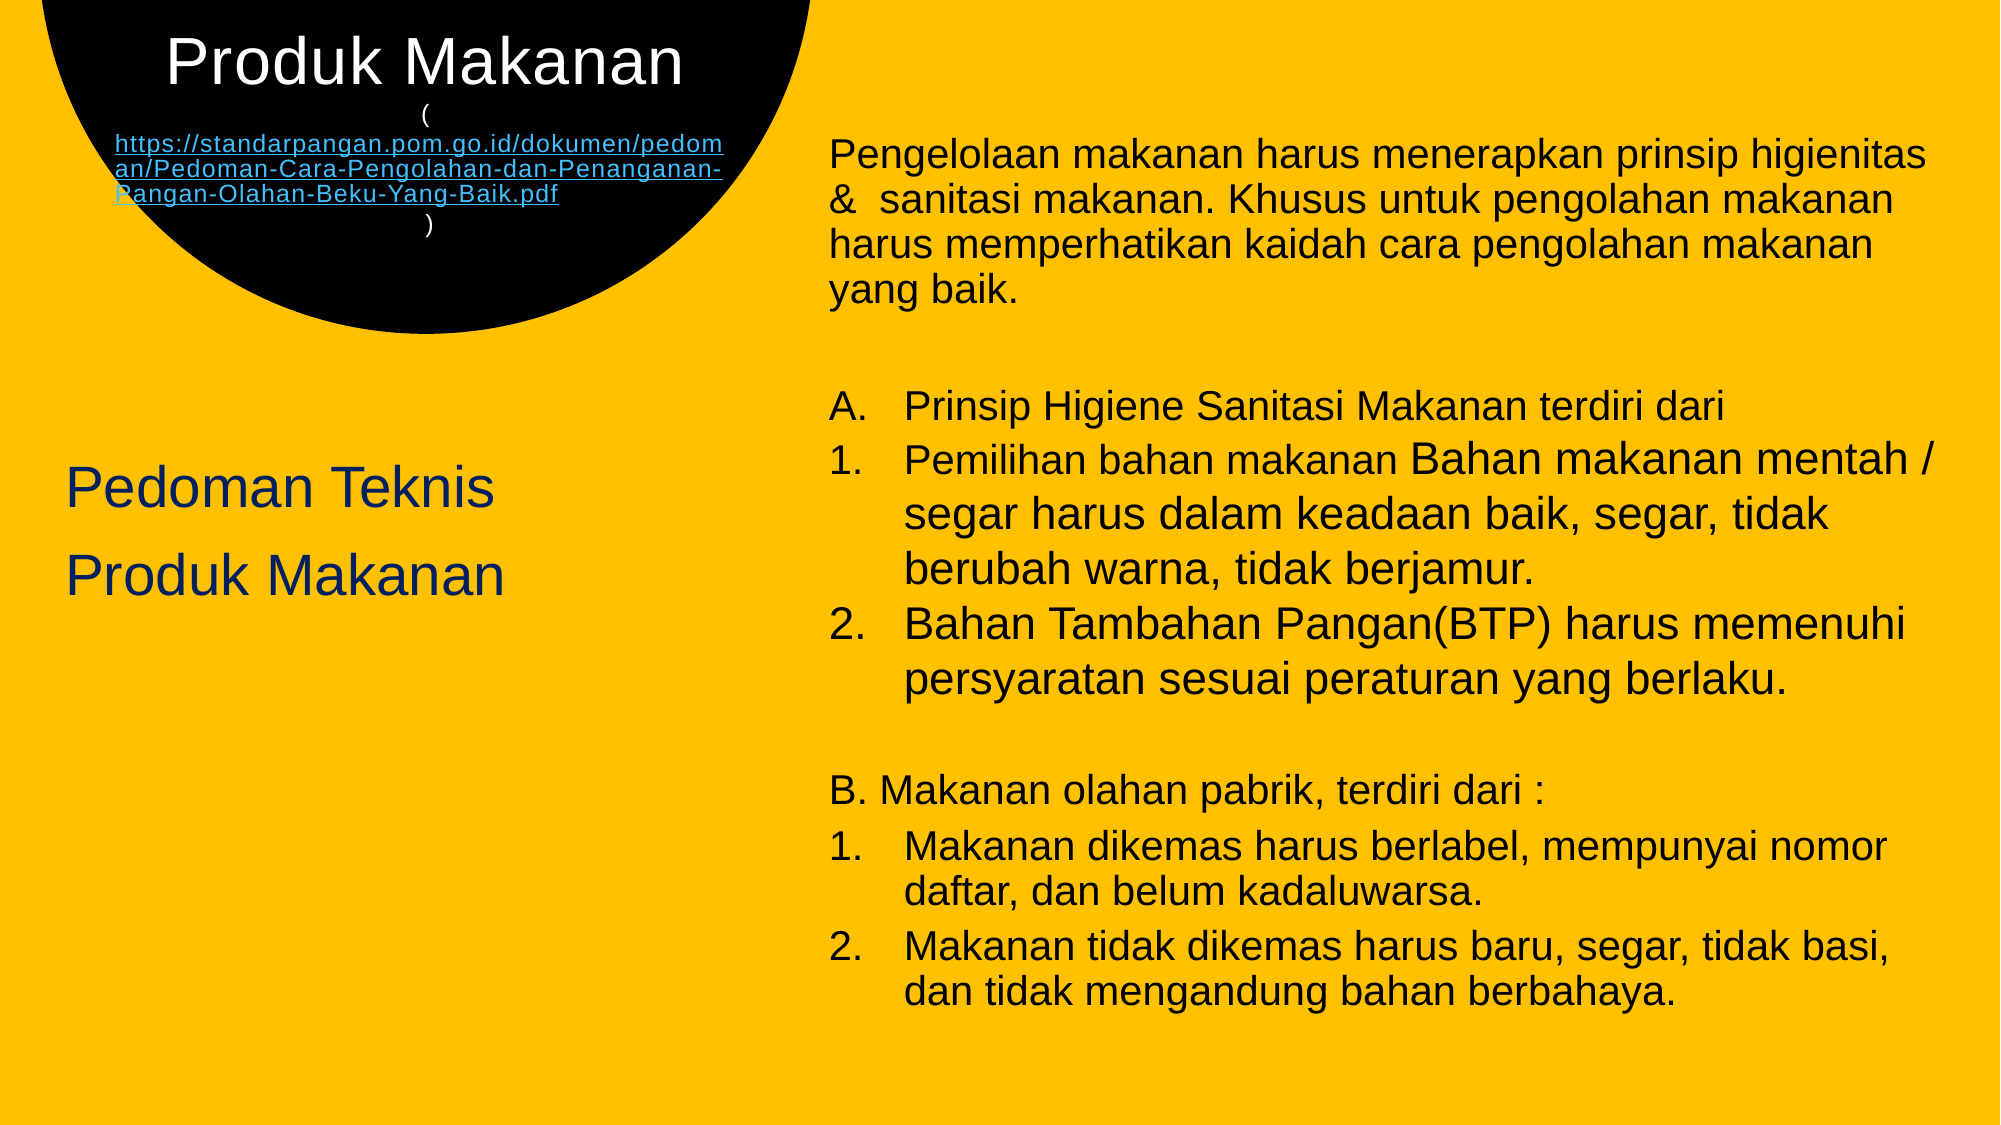

# Produk Makanan (https://standarpangan.pom.go.id/dokumen/pedoman/Pedoman-Cara-Pengolahan-dan-Penanganan-Pangan-Olahan-Beku-Yang-Baik.pdf )
Pengelolaan makanan harus menerapkan prinsip higienitas &  sanitasi makanan. Khusus untuk pengolahan makanan harus memperhatikan kaidah cara pengolahan makanan yang baik.

Prinsip Higiene Sanitasi Makanan terdiri dari
Pemilihan bahan makanan Bahan makanan mentah / segar harus dalam keadaan baik, segar, tidak berubah warna, tidak berjamur.
Bahan Tambahan Pangan(BTP) harus memenuhi persyaratan sesuai peraturan yang berlaku.

B. Makanan olahan pabrik, terdiri dari :
Makanan dikemas harus berlabel, mempunyai nomor daftar, dan belum kadaluwarsa.
Makanan tidak dikemas harus baru, segar, tidak basi, dan tidak mengandung bahan berbahaya.

Pedoman Teknis
Produk Makanan